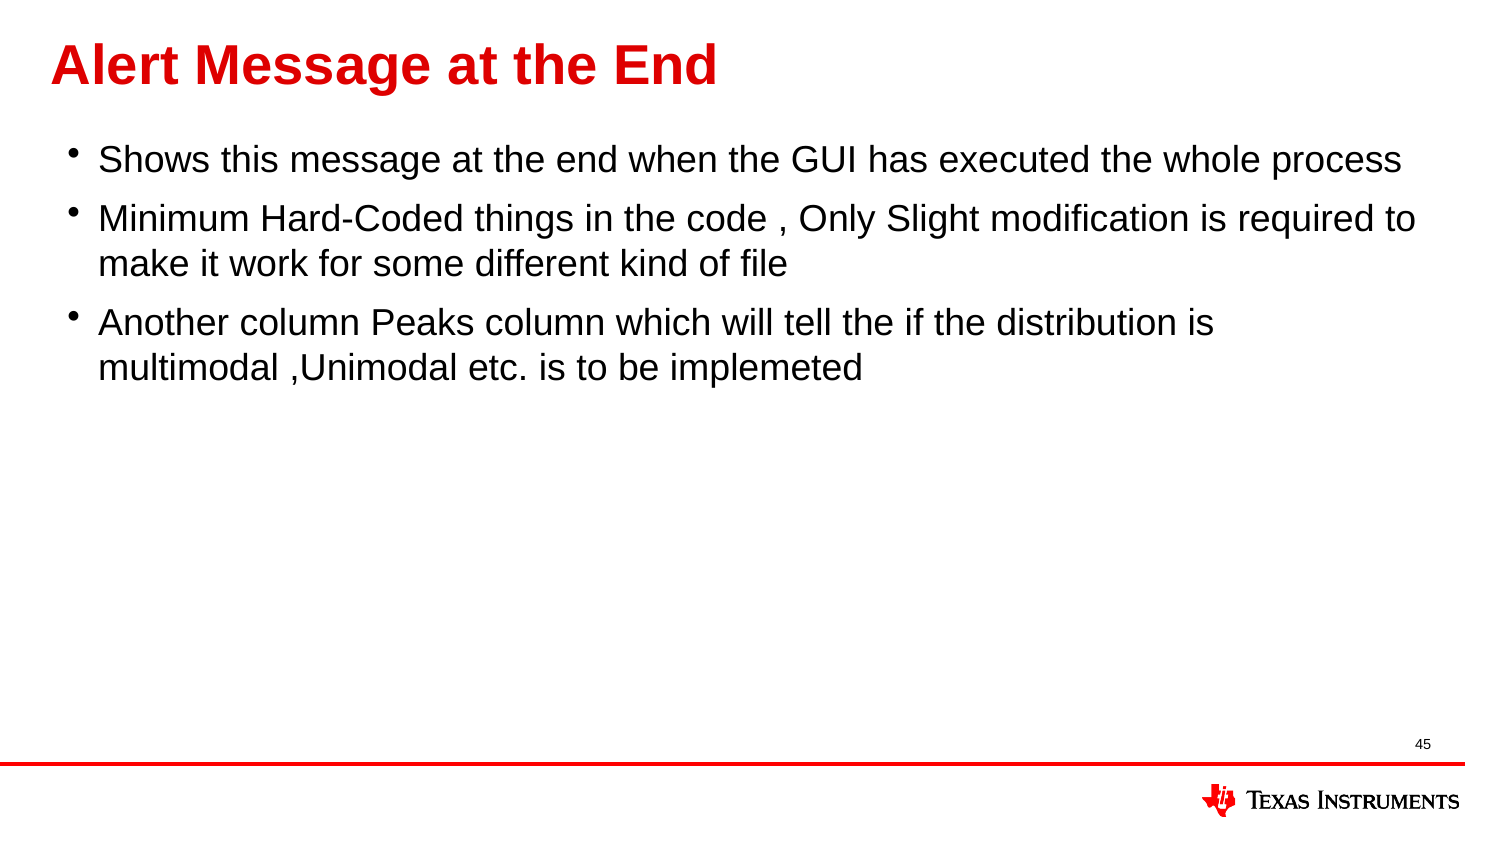

# Alert Message at the End
Shows this message at the end when the GUI has executed the whole process
Minimum Hard-Coded things in the code , Only Slight modification is required to make it work for some different kind of file
Another column Peaks column which will tell the if the distribution is multimodal ,Unimodal etc. is to be implemeted

45